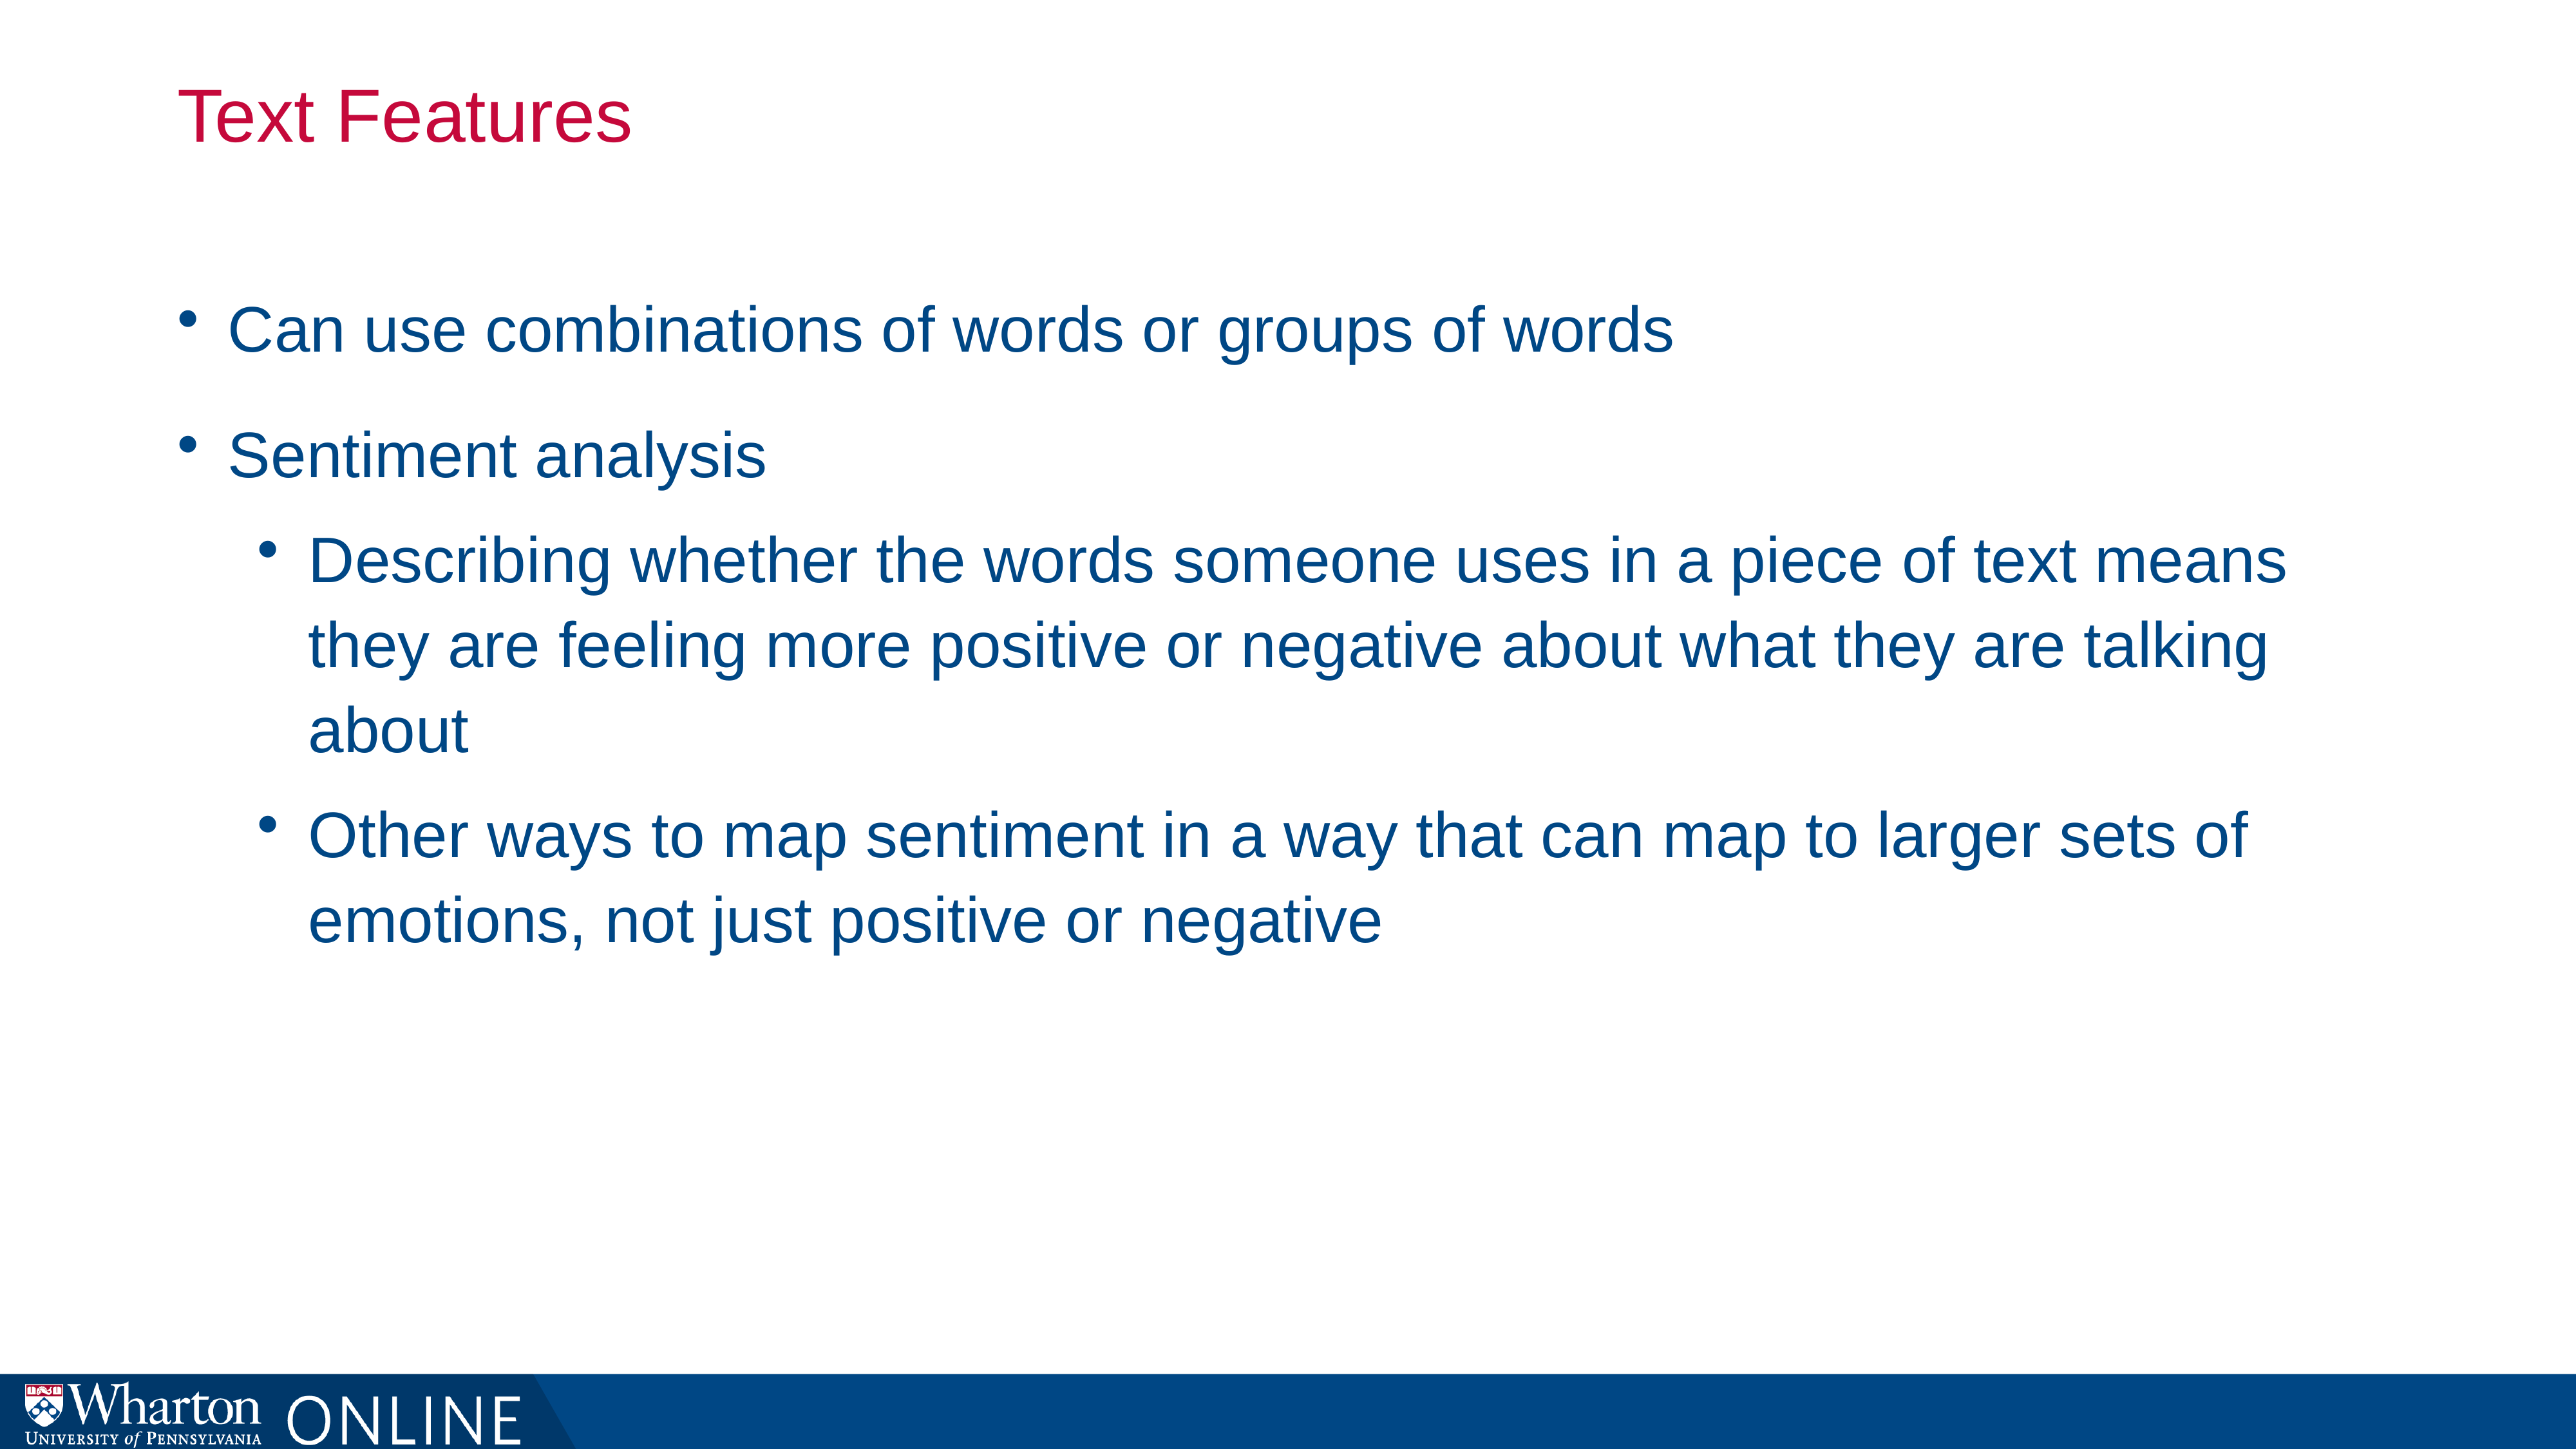

# Text Features
Can use combinations of words or groups of words
Sentiment analysis
Describing whether the words someone uses in a piece of text means they are feeling more positive or negative about what they are talking about
Other ways to map sentiment in a way that can map to larger sets of emotions, not just positive or negative